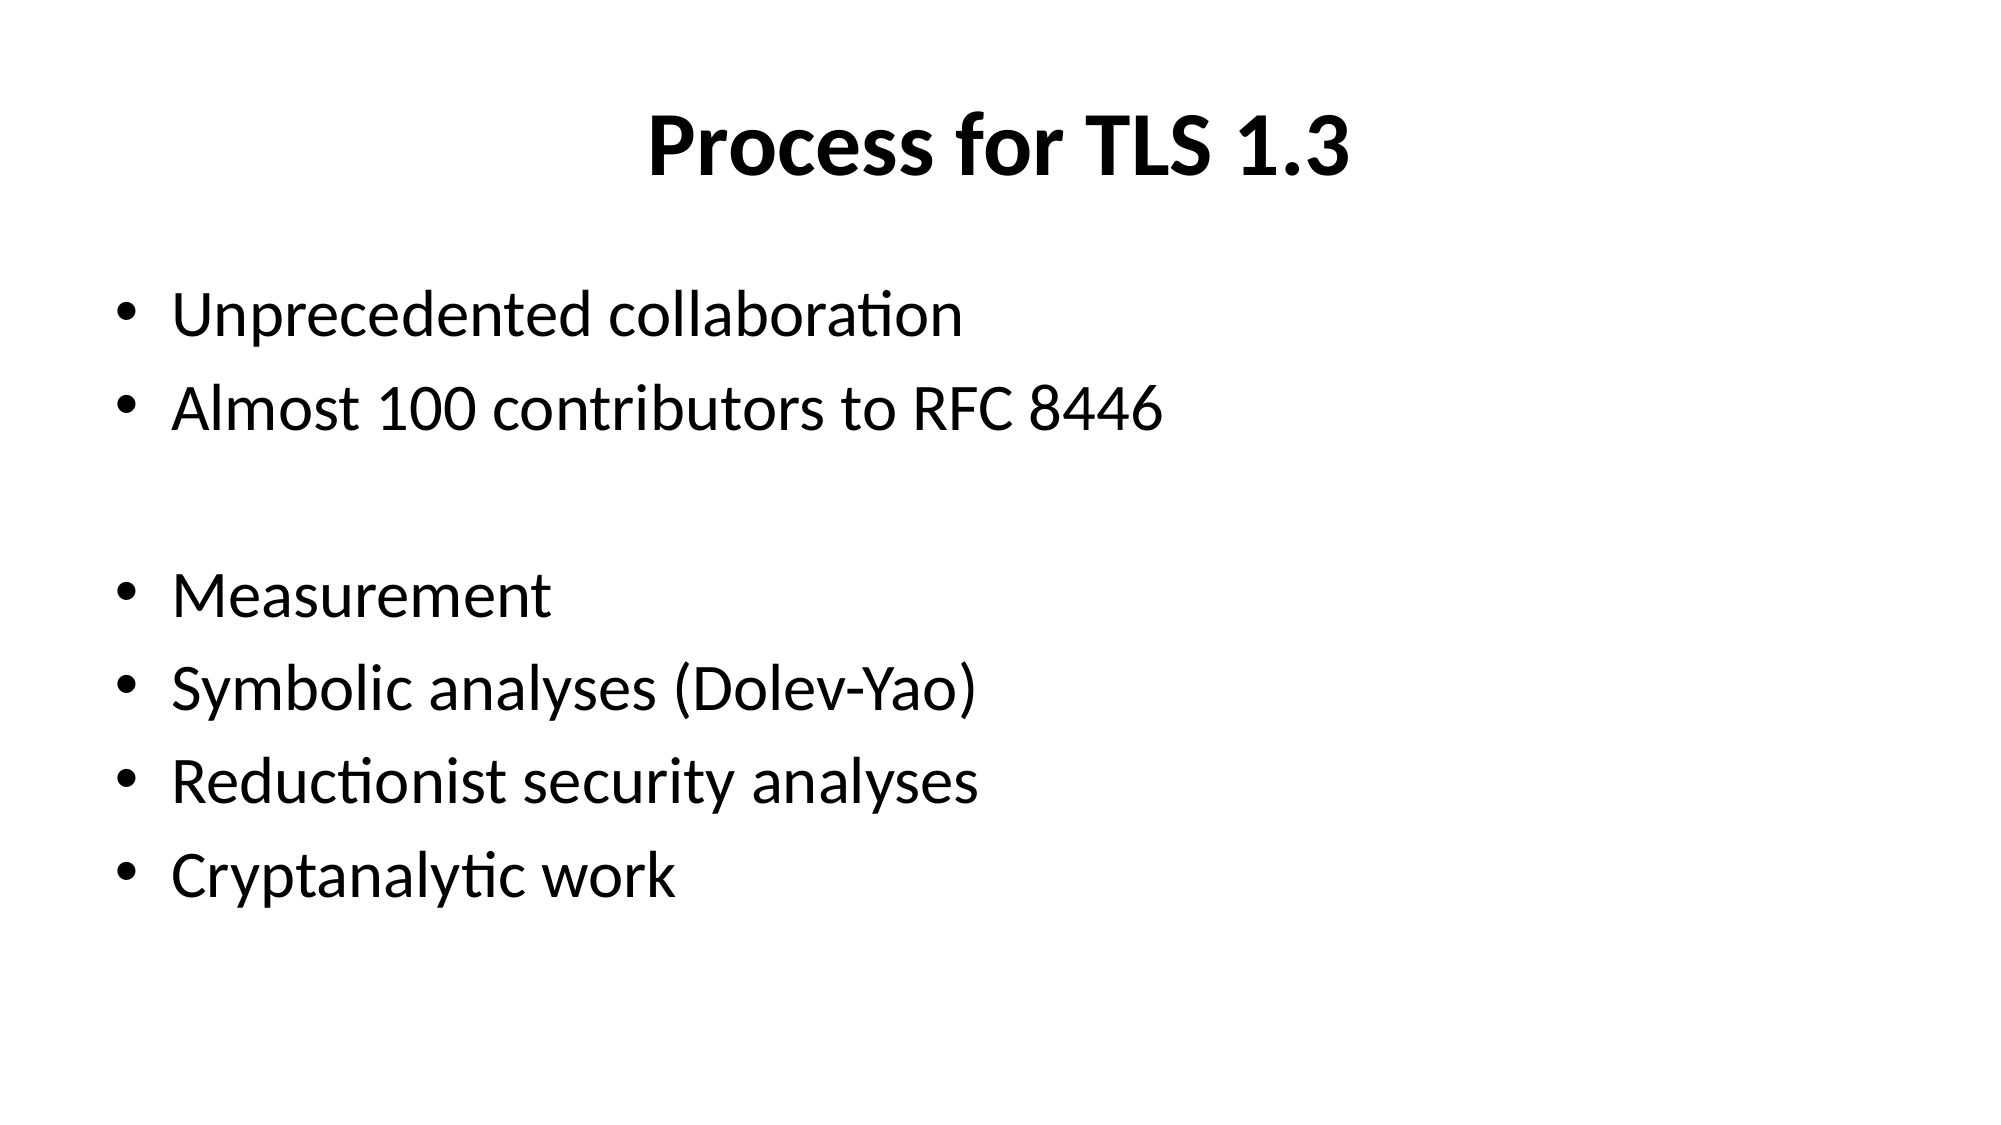

# Process for TLS 1.3
Unprecedented collaboration
Almost 100 contributors to RFC 8446

Measurement
Symbolic analyses (Dolev-Yao)
Reductionist security analyses
Cryptanalytic work